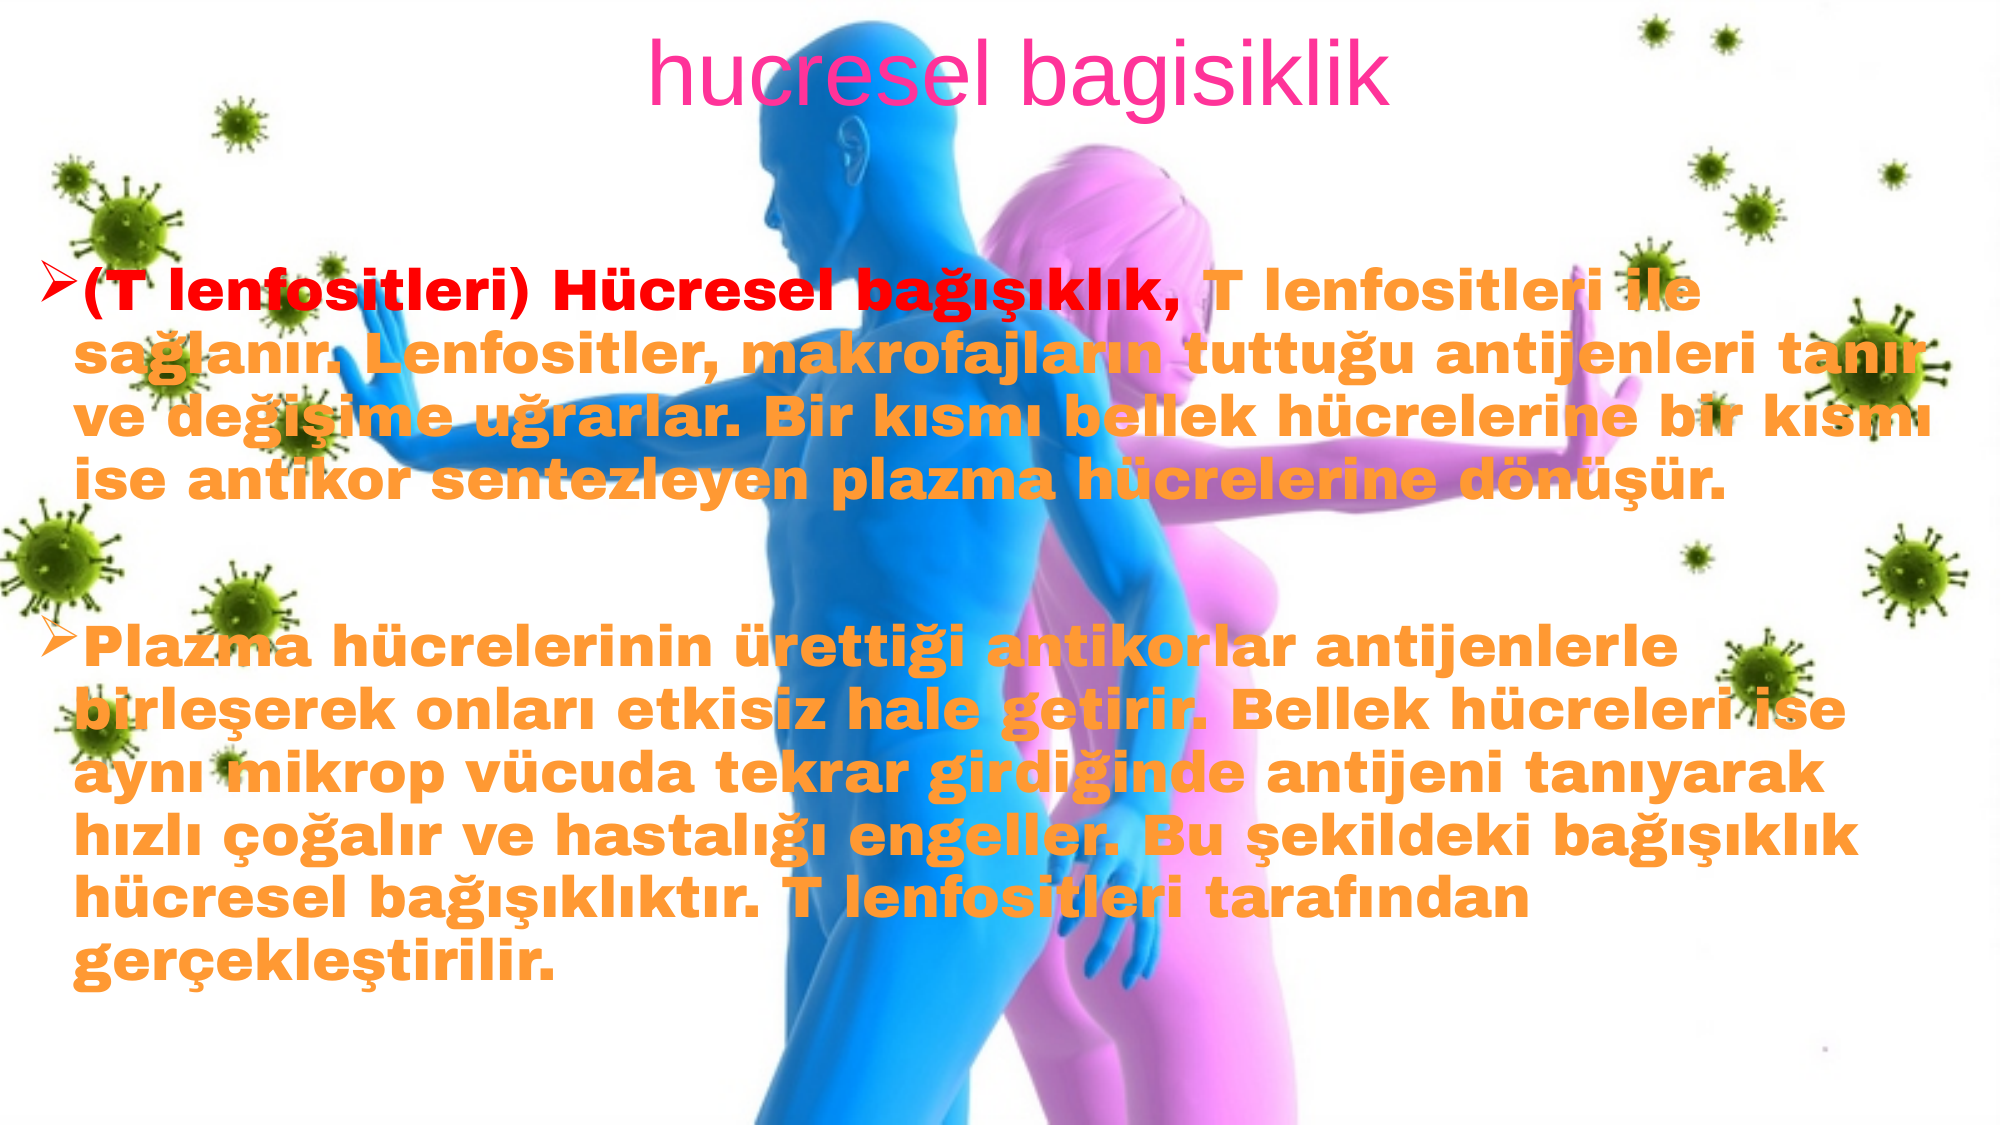

# hucresel bagisiklik
(T lenfositleri) Hücresel bağışıklık, T lenfositleri ile sağlanır. Lenfositler, makrofajların tuttuğu antijenleri tanır ve değişime uğrarlar. Bir kısmı bellek hücrelerine bir kısmı ise antikor sentezleyen plazma hücrelerine dönüşür.

Plazma hücrelerinin ürettiği antikorlar antijenlerle birleşerek onları etkisiz hale getirir. Bellek hücreleri ise aynı mikrop vücuda tekrar girdiğinde antijeni tanıyarak hızlı çoğalır ve hastalığı engeller. Bu şekildeki bağışıklık hücresel bağışıklıktır. T lenfositleri tarafından gerçekleştirilir.